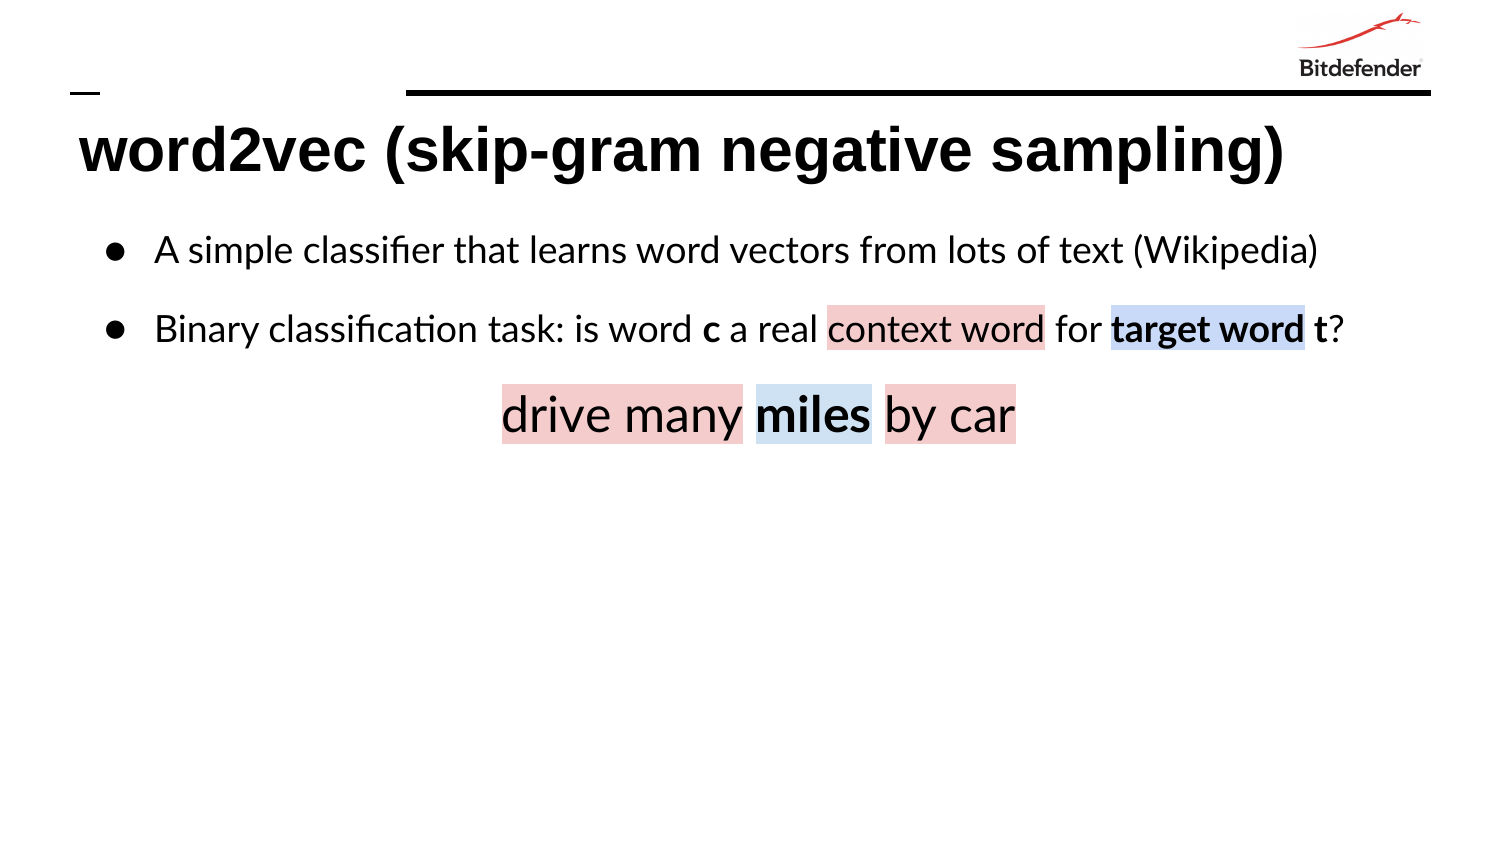

# word2vec (skip-gram negative sampling)
A simple classifier that learns word vectors from lots of text (Wikipedia)
Binary classification task: is word c a real context word for target word t?
     drive many miles by car